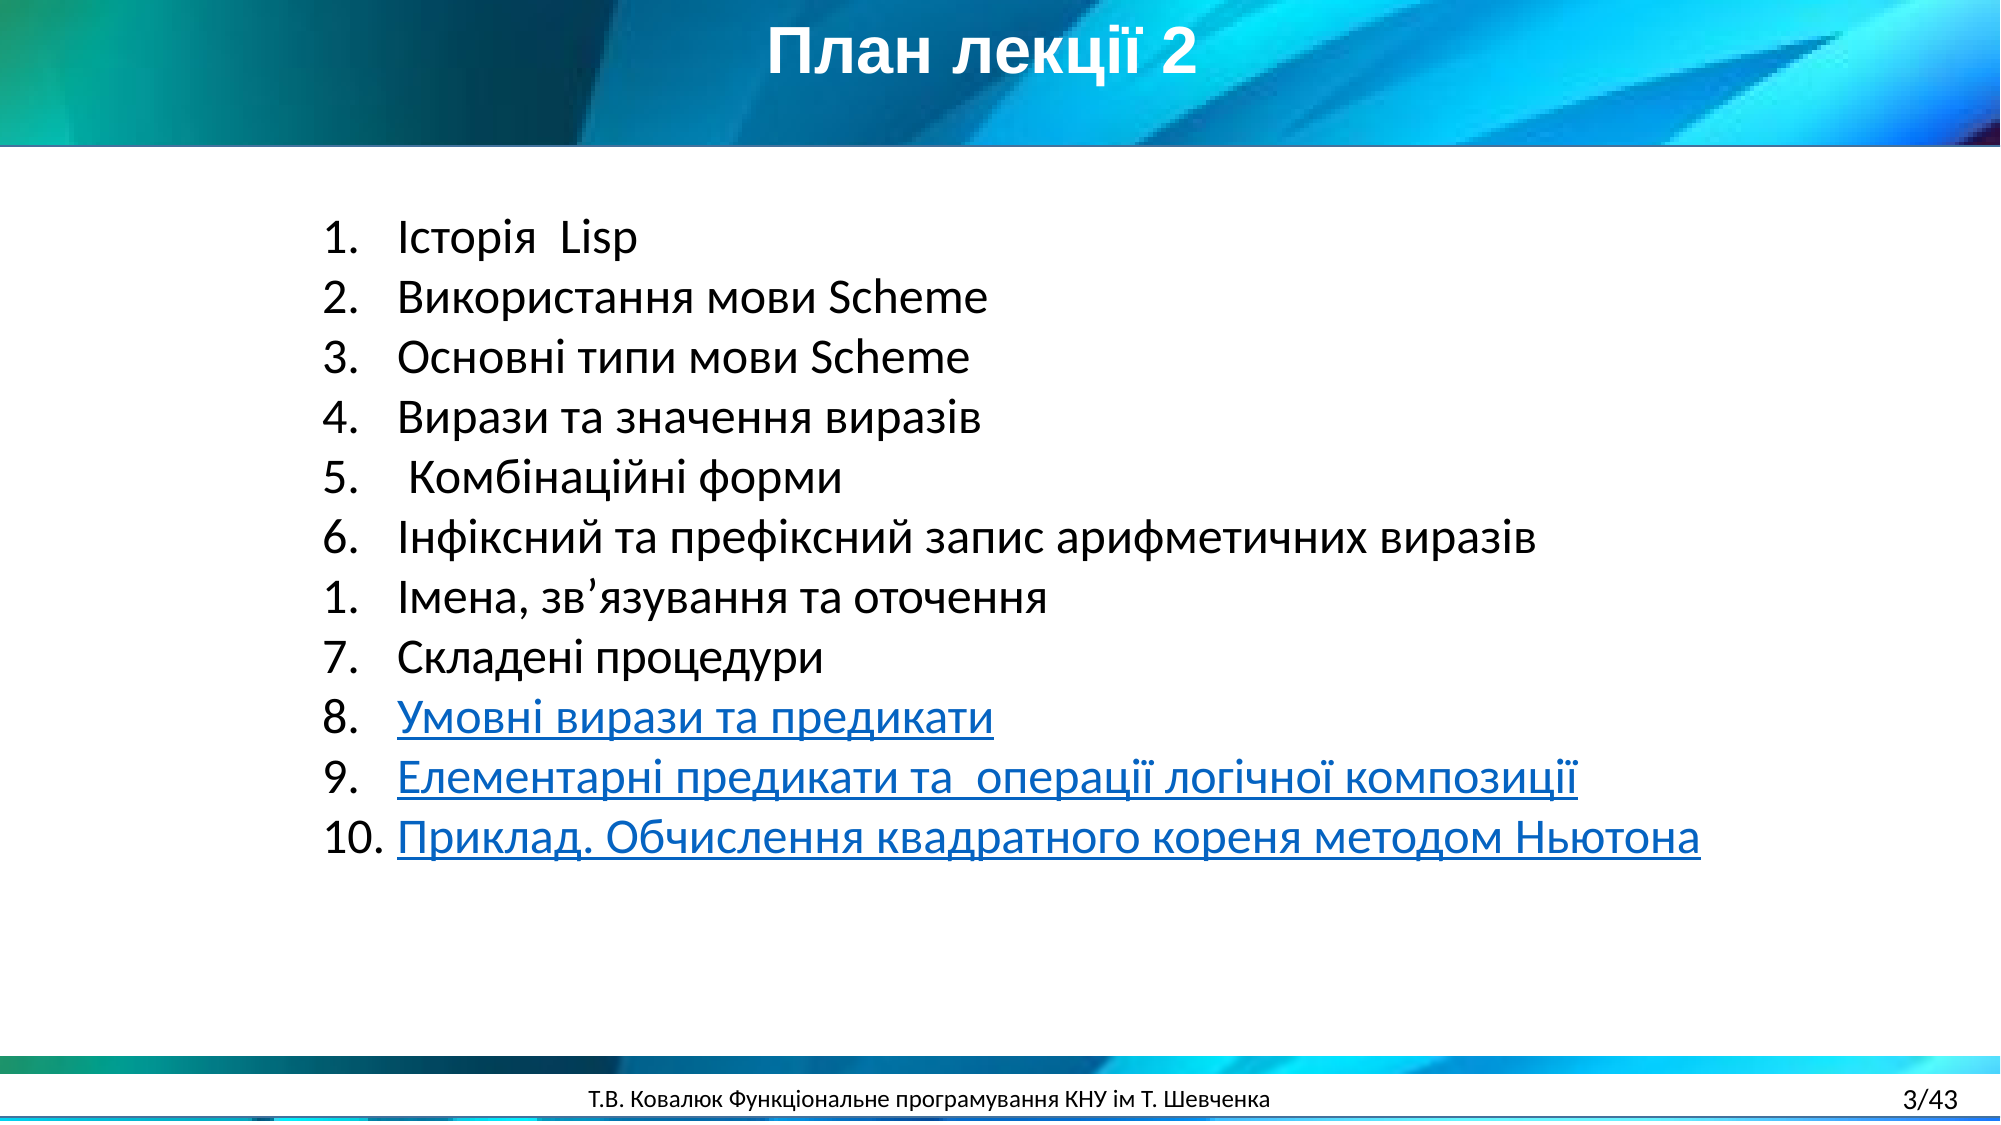

План лекції 2
Історія  Lisp
Використання мови Scheme
Основні типи мови Scheme
Вирази та значення виразів
 Комбінаційні форми
Інфіксний та префіксний запис арифметичних виразів
Імена, зв’язування та оточення
Складені процедури
Умовні вирази та предикати
Елементарні предикати та  операції логічної композиції
Приклад. Обчислення квадратного кореня методом Ньютона
3/43